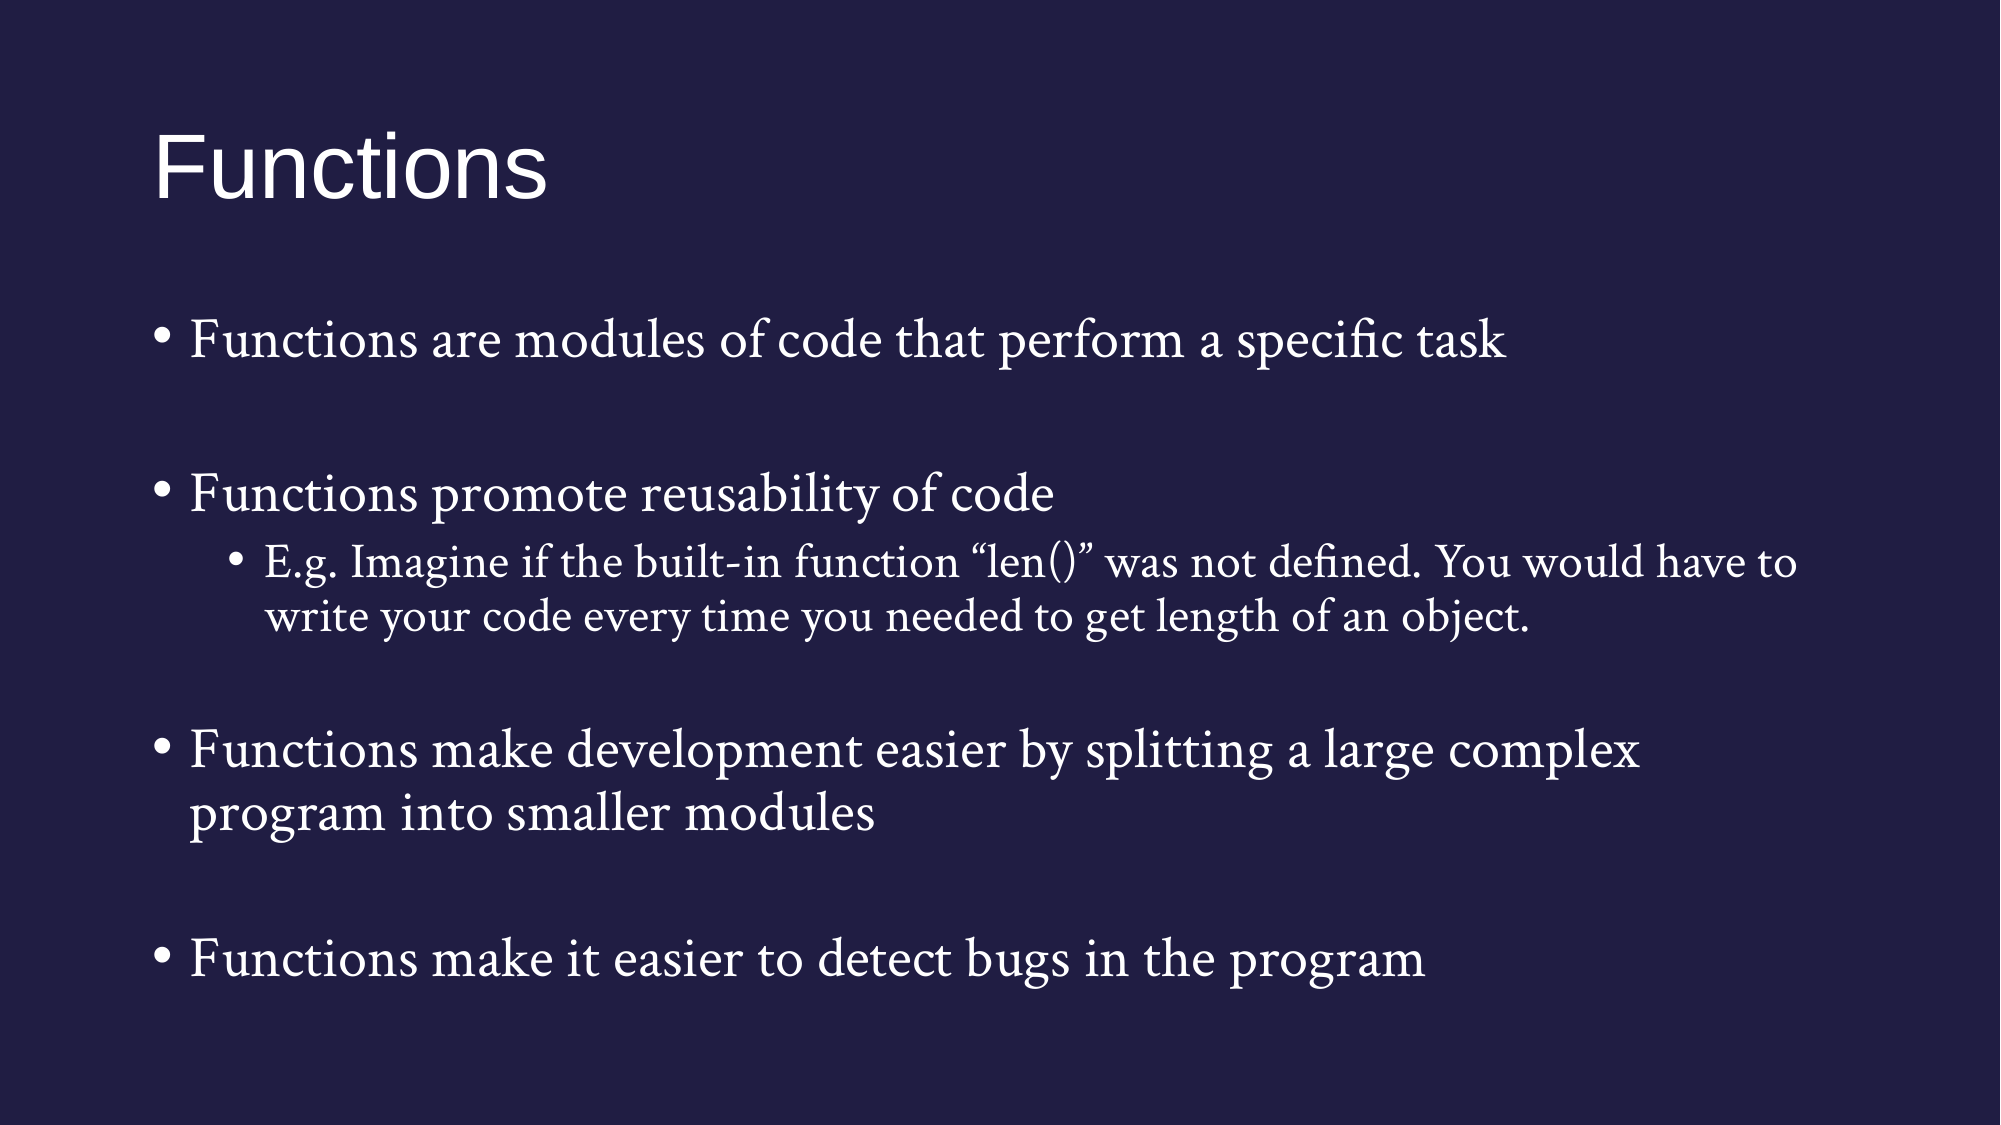

# Functions
Functions are modules of code that perform a specific task
Functions promote reusability of code
E.g. Imagine if the built-in function “len()” was not defined. You would have to write your code every time you needed to get length of an object.
Functions make development easier by splitting a large complex program into smaller modules
Functions make it easier to detect bugs in the program